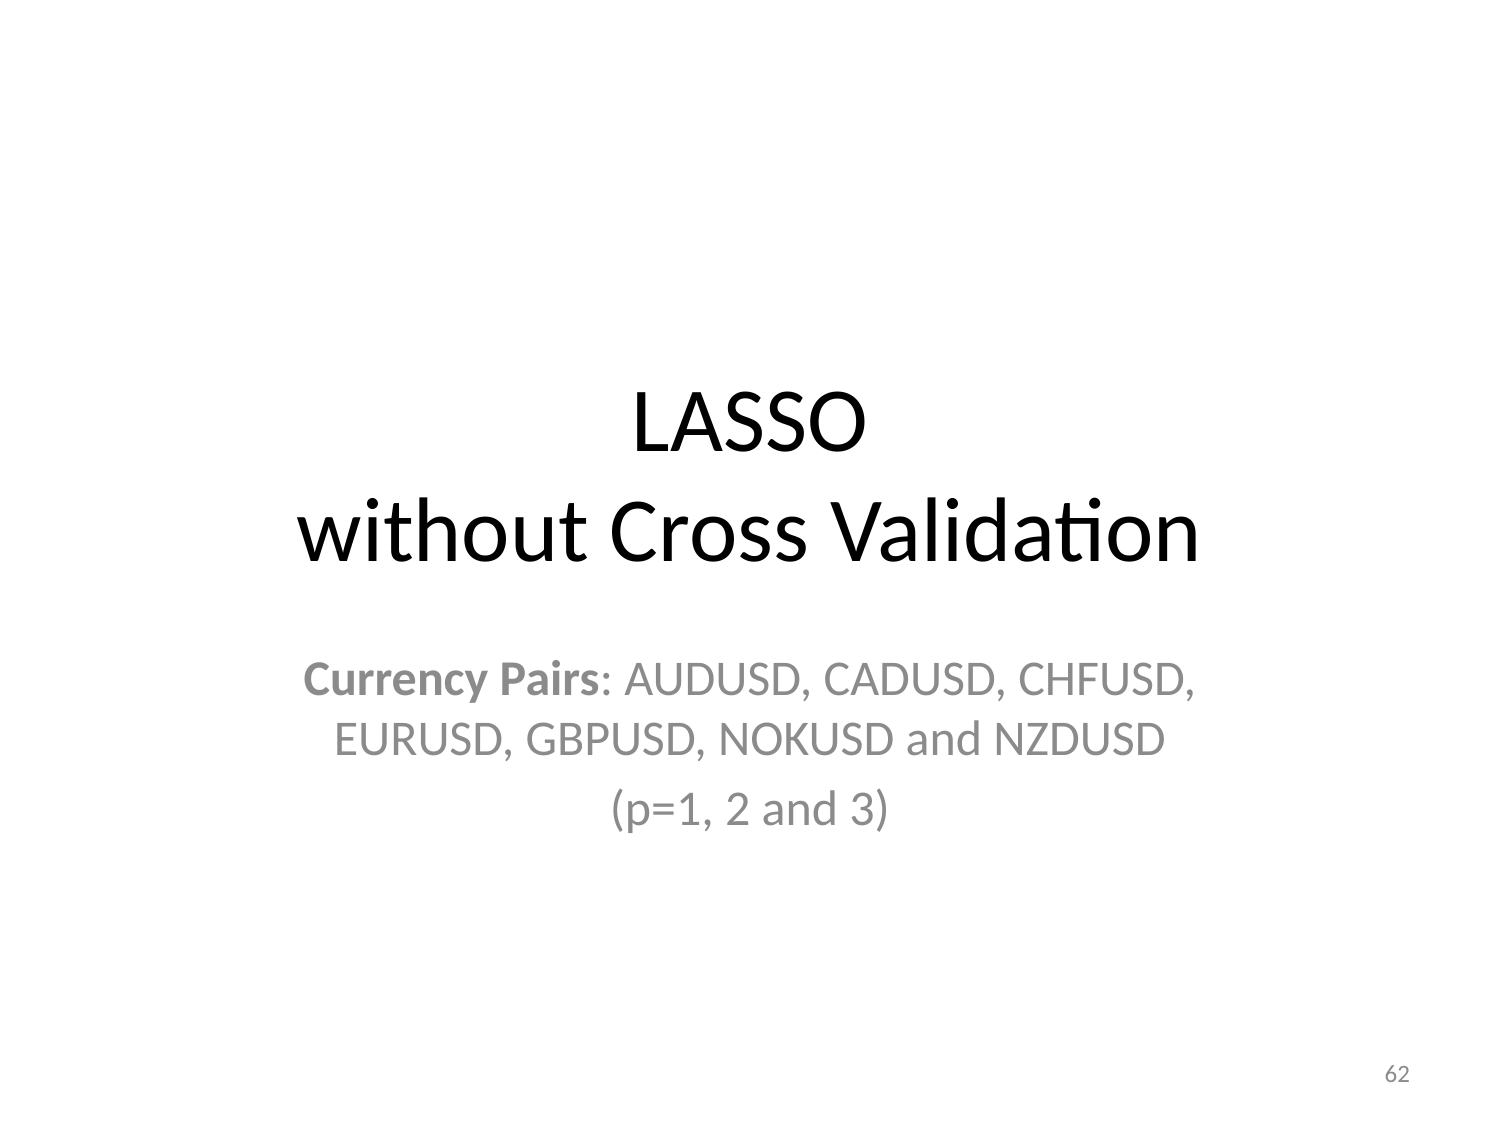

# LASSO without Cross Validation
Currency Pairs: AUDUSD, CADUSD, CHFUSD, EURUSD, GBPUSD, NOKUSD and NZDUSD
(p=1, 2 and 3)
62